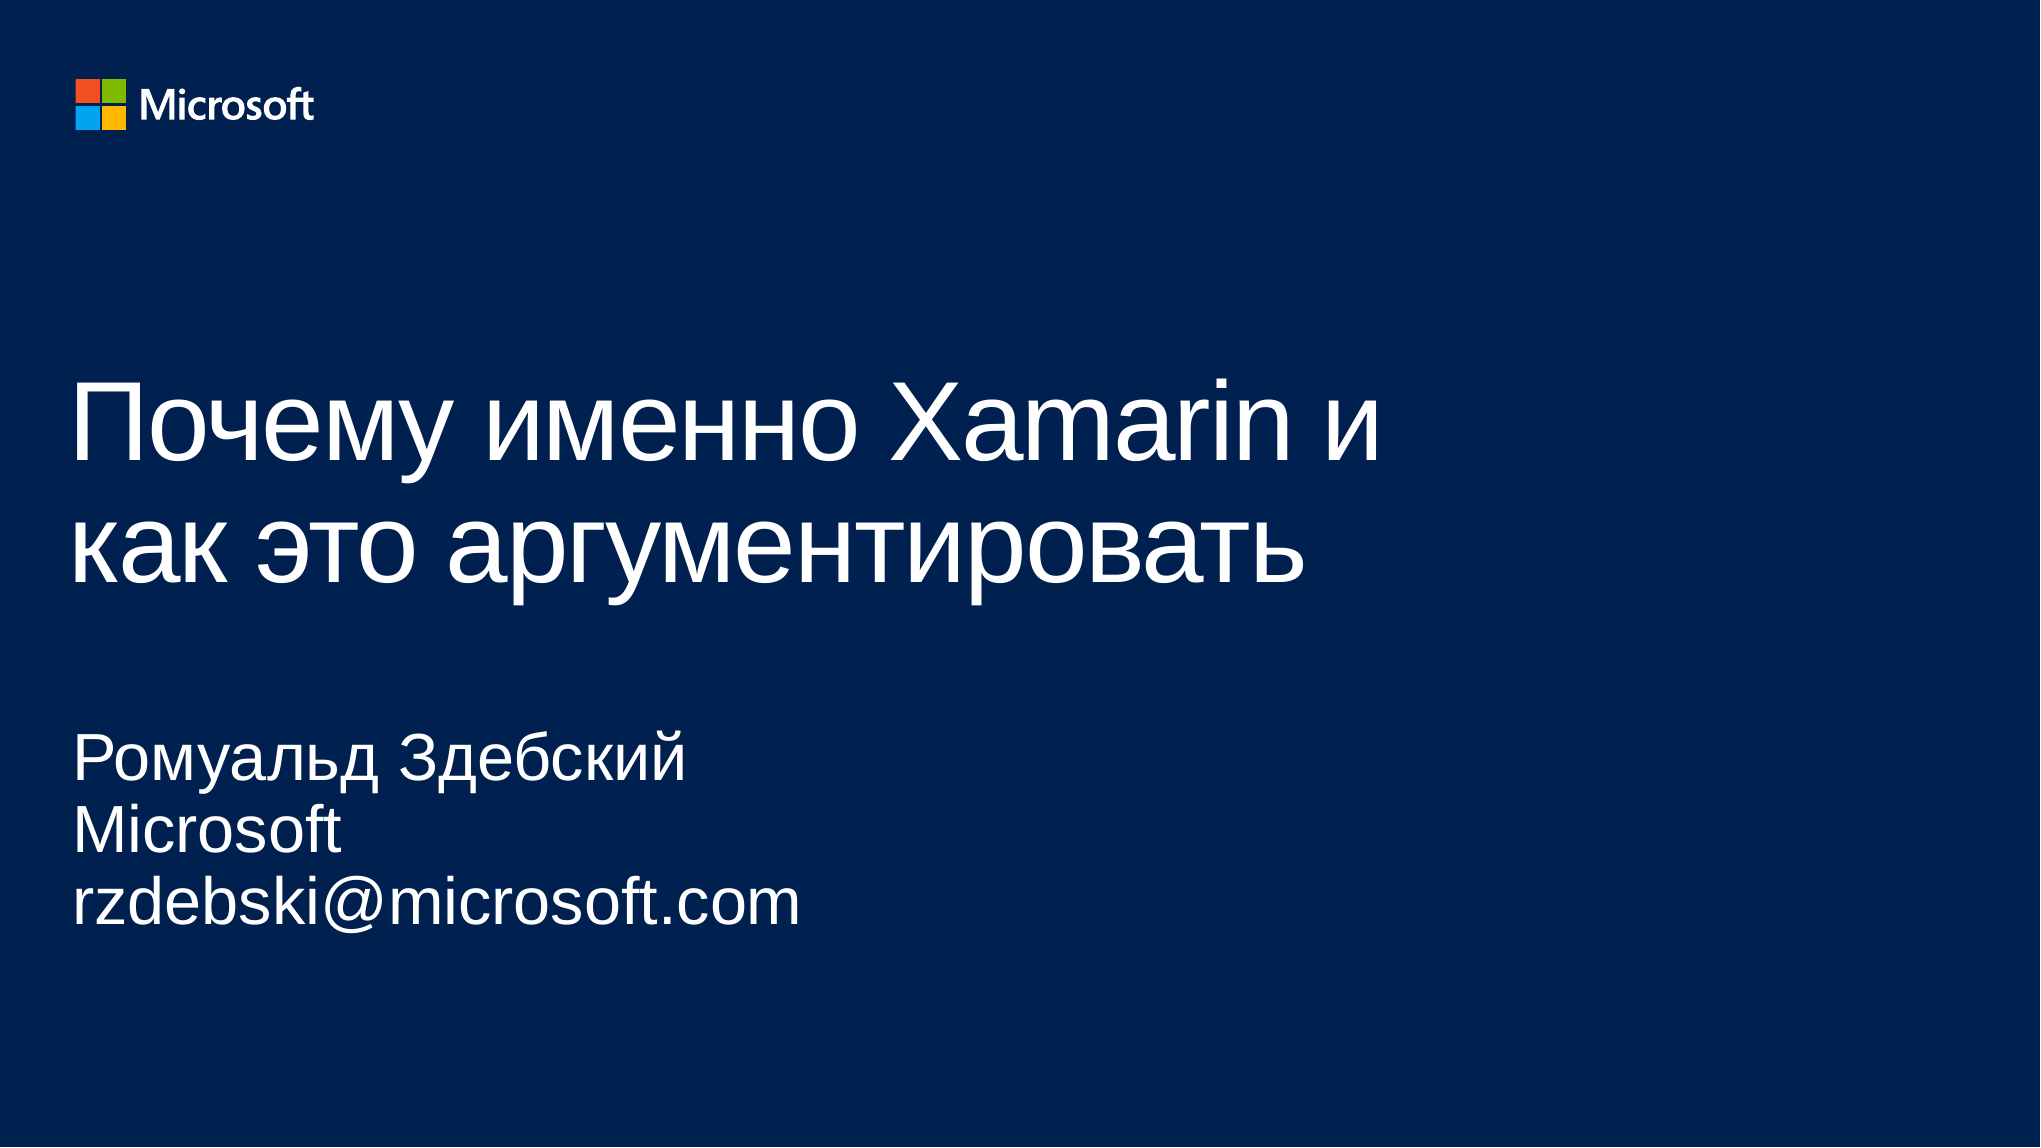

# Почему именно Xamarin и как это аргументировать
Ромуальд Здебский
Microsoft
rzdebski@microsoft.com